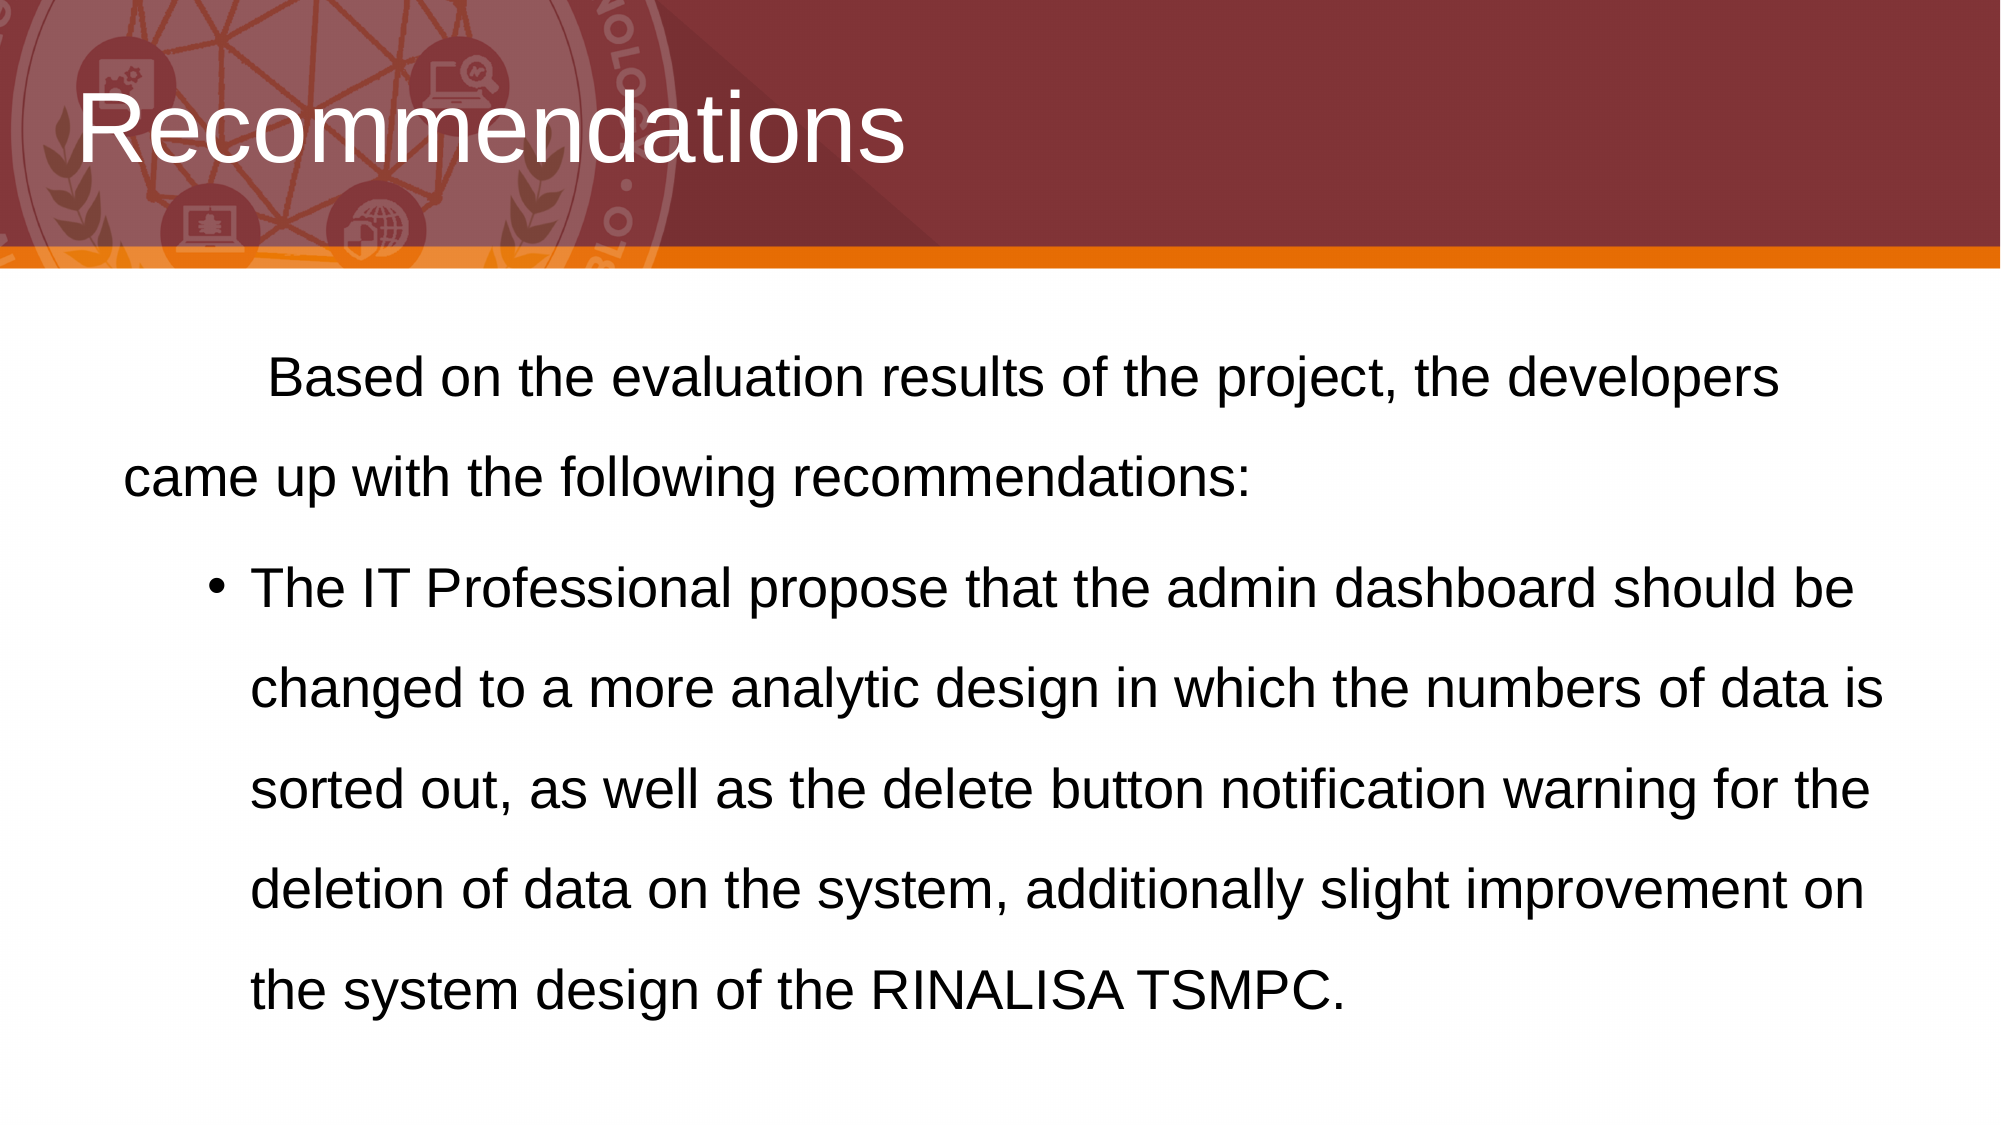

# Recommendations
	Based on the evaluation results of the project, the developers came up with the following recommendations:
The IT Professional propose that the admin dashboard should be changed to a more analytic design in which the numbers of data is sorted out, as well as the delete button notification warning for the deletion of data on the system, additionally slight improvement on the system design of the RINALISA TSMPC.